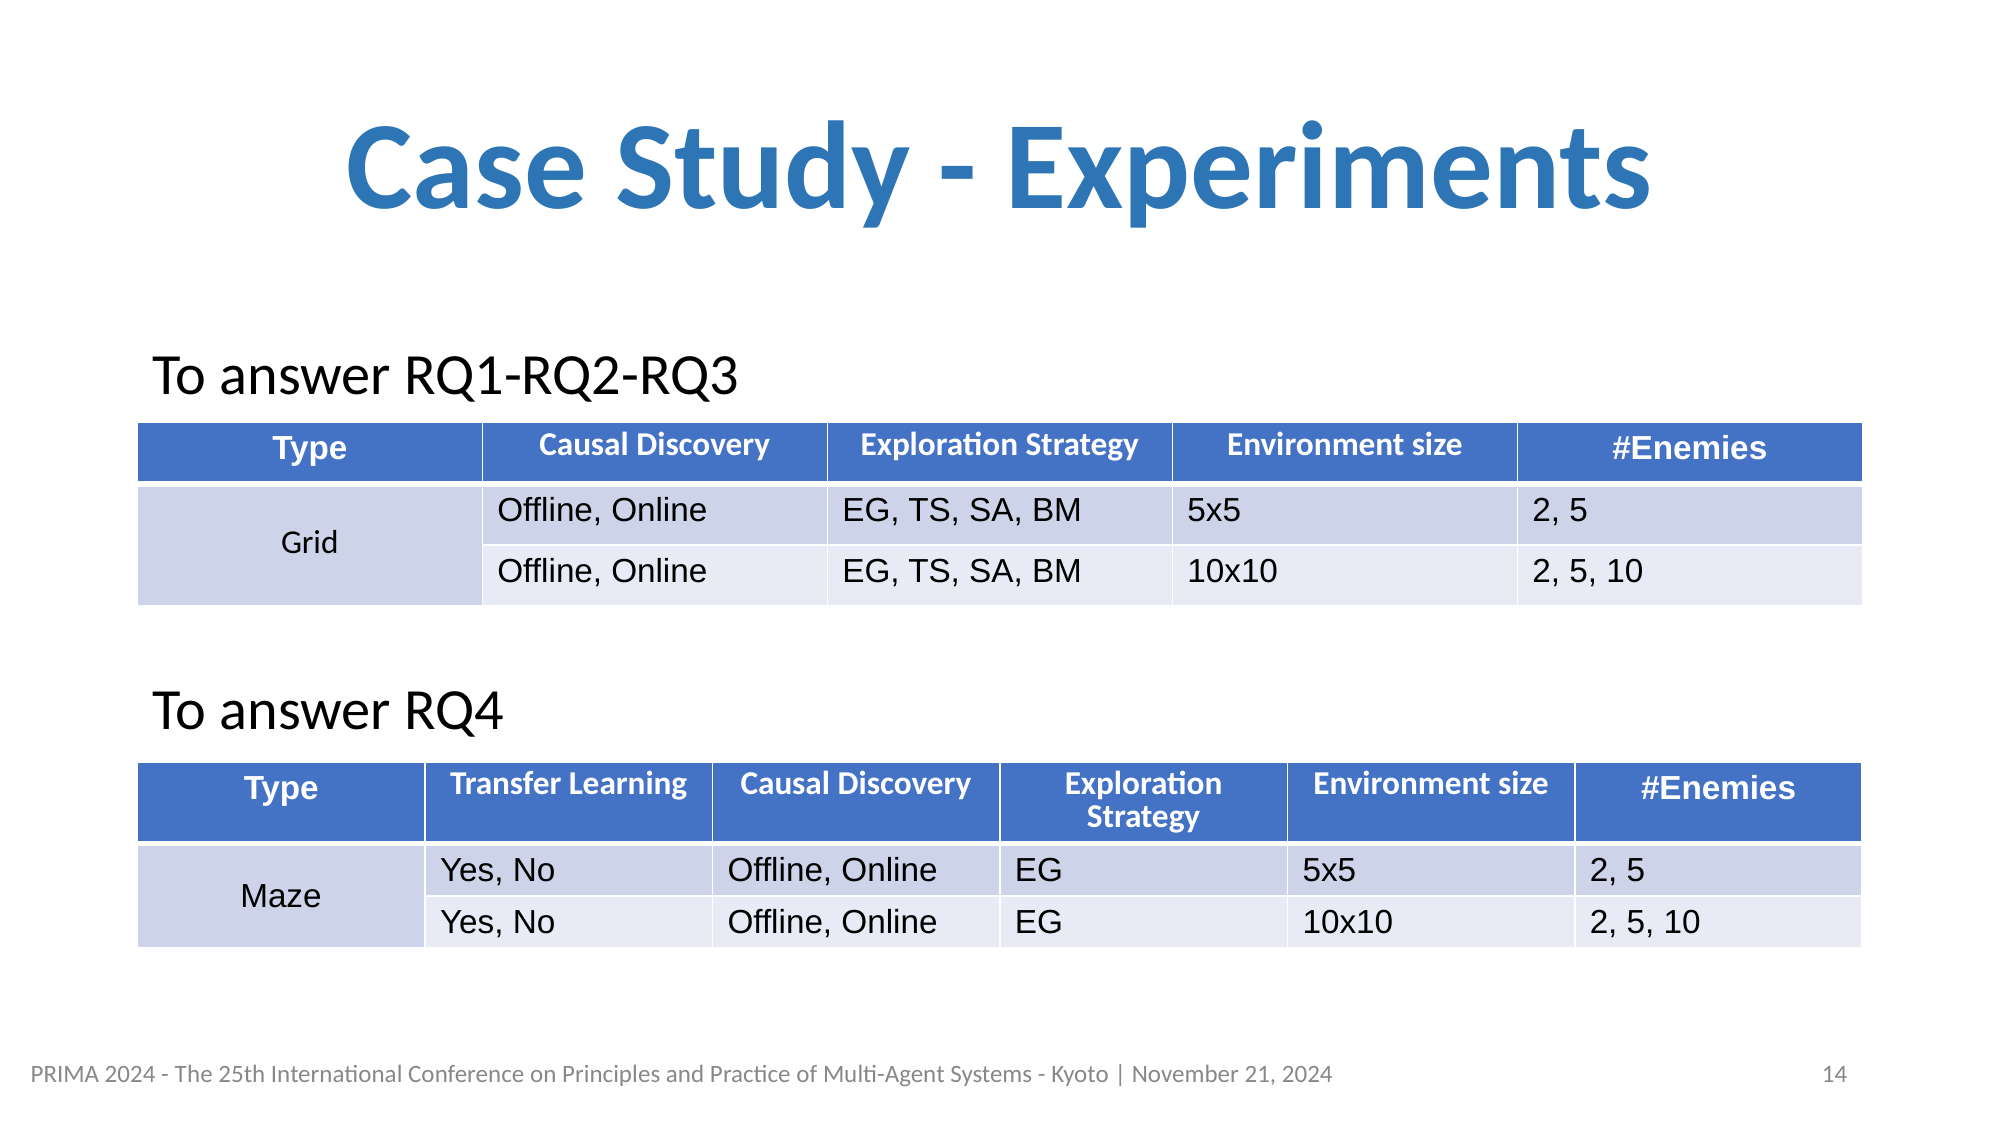

# Case Study - Experiments

To answer RQ1-RQ2-RQ3

To answer RQ4
| Type | Causal Discovery | Exploration Strategy | Environment size | #Enemies |
| --- | --- | --- | --- | --- |
| Grid | Offline, Online | EG, TS, SA, BM | 5x5 | 2, 5 |
|  | Offline, Online | EG, TS, SA, BM | 10x10 | 2, 5, 10 |
| Type | Transfer Learning | Causal Discovery | Exploration Strategy | Environment size | #Enemies |
| --- | --- | --- | --- | --- | --- |
| Maze | Yes, No | Offline, Online | EG | 5x5 | 2, 5 |
|  | Yes, No | Offline, Online | EG | 10x10 | 2, 5, 10 |
PRIMA 2024 - The 25th International Conference on Principles and Practice of Multi-Agent Systems - Kyoto | November 21, 2024
14